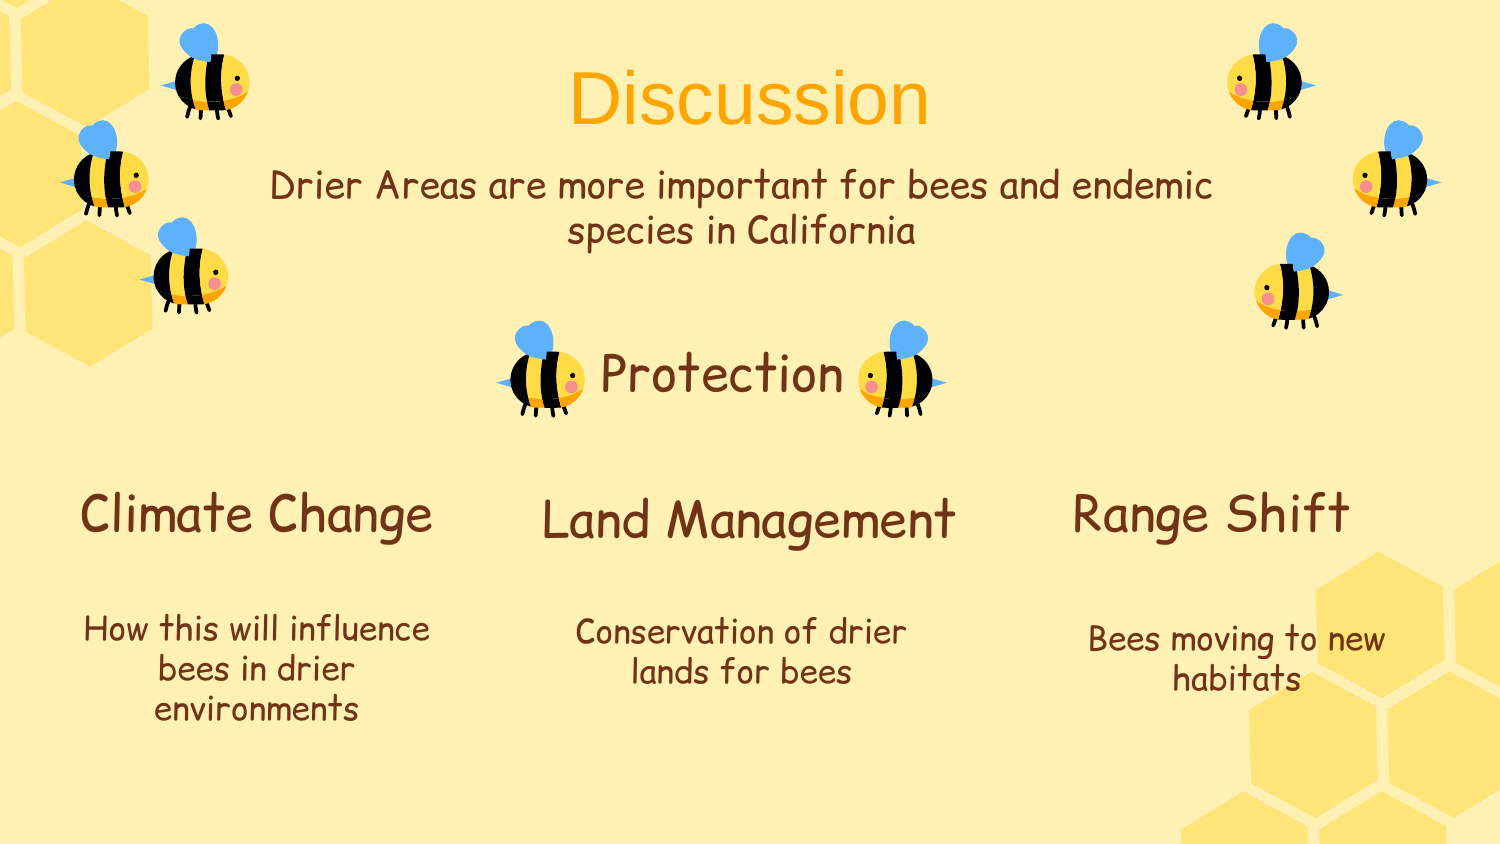

Discussion

# Drier Areas are more important for bees and endemic species in California

Protection
Climate Change
Range Shift
Land Management
How this will influence bees in drier environments
Conservation of drier lands for bees
Bees moving to new habitats